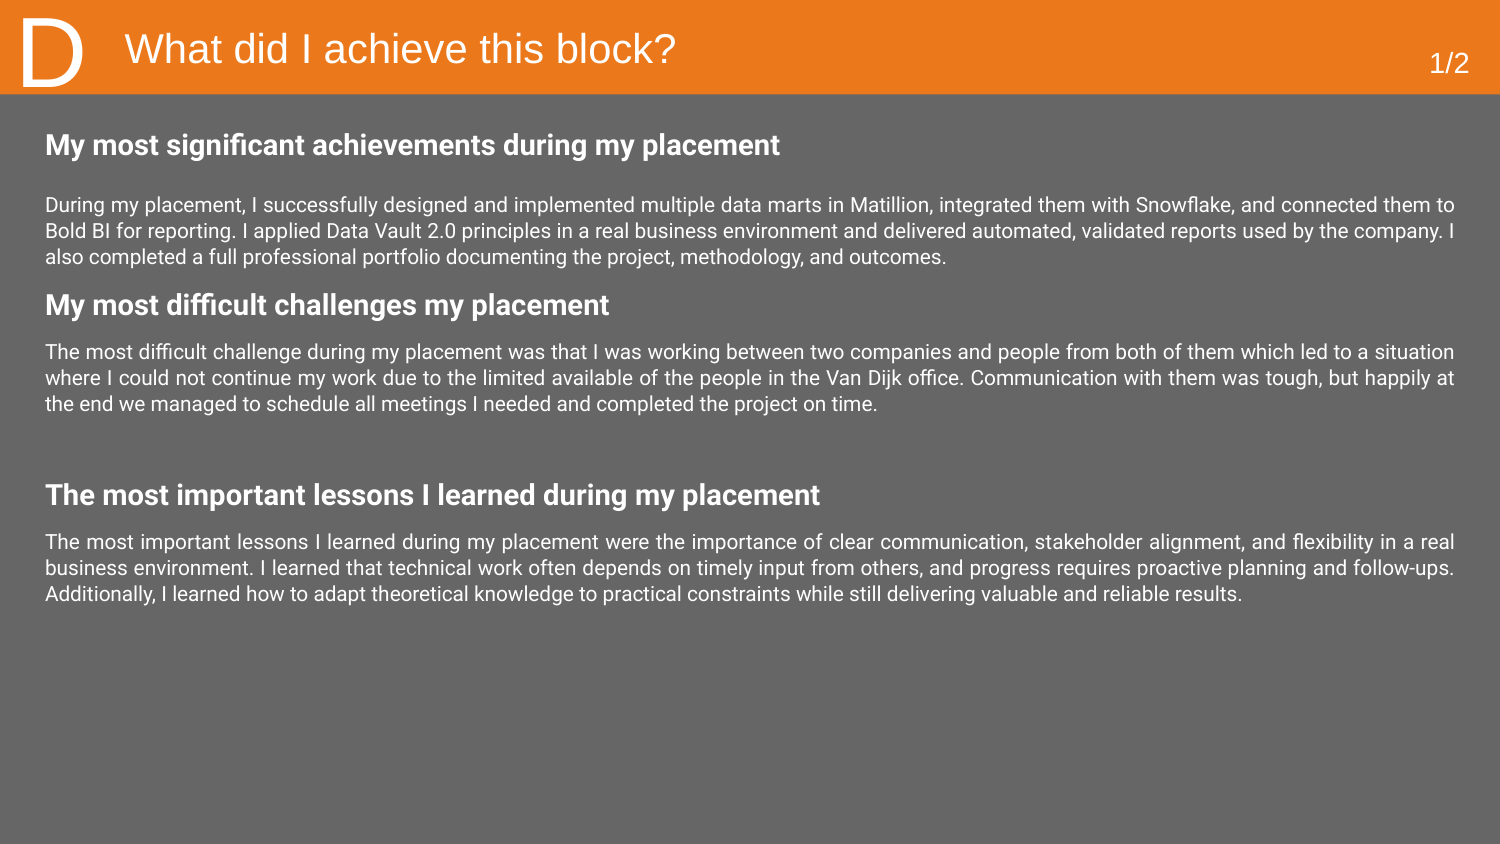

D
# What did I achieve this block?
1/2
My most significant achievements during my placement
During my placement, I successfully designed and implemented multiple data marts in Matillion, integrated them with Snowflake, and connected them to Bold BI for reporting. I applied Data Vault 2.0 principles in a real business environment and delivered automated, validated reports used by the company. I also completed a full professional portfolio documenting the project, methodology, and outcomes.
My most difficult challenges my placement
The most difficult challenge during my placement was that I was working between two companies and people from both of them which led to a situation where I could not continue my work due to the limited available of the people in the Van Dijk office. Communication with them was tough, but happily at the end we managed to schedule all meetings I needed and completed the project on time.

The most important lessons I learned during my placement
The most important lessons I learned during my placement were the importance of clear communication, stakeholder alignment, and flexibility in a real business environment. I learned that technical work often depends on timely input from others, and progress requires proactive planning and follow-ups. Additionally, I learned how to adapt theoretical knowledge to practical constraints while still delivering valuable and reliable results.